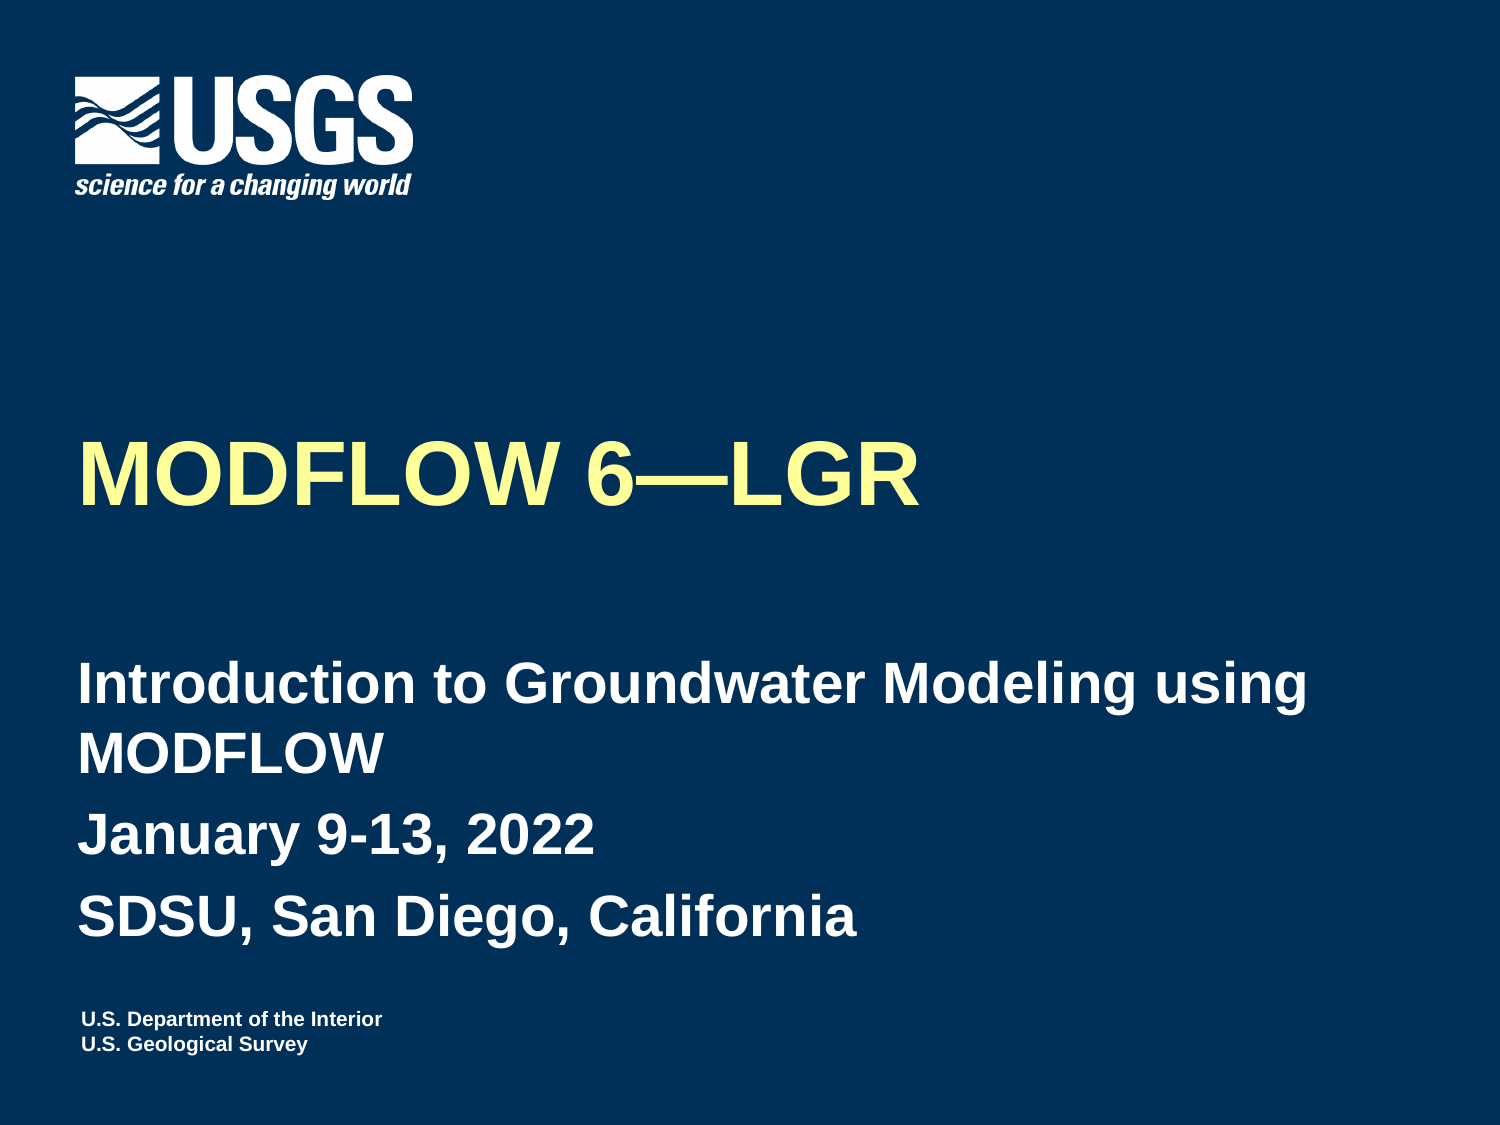

# MODFLOW 6—LGR
Introduction to Groundwater Modeling using MODFLOW
January 9-13, 2022
SDSU, San Diego, California